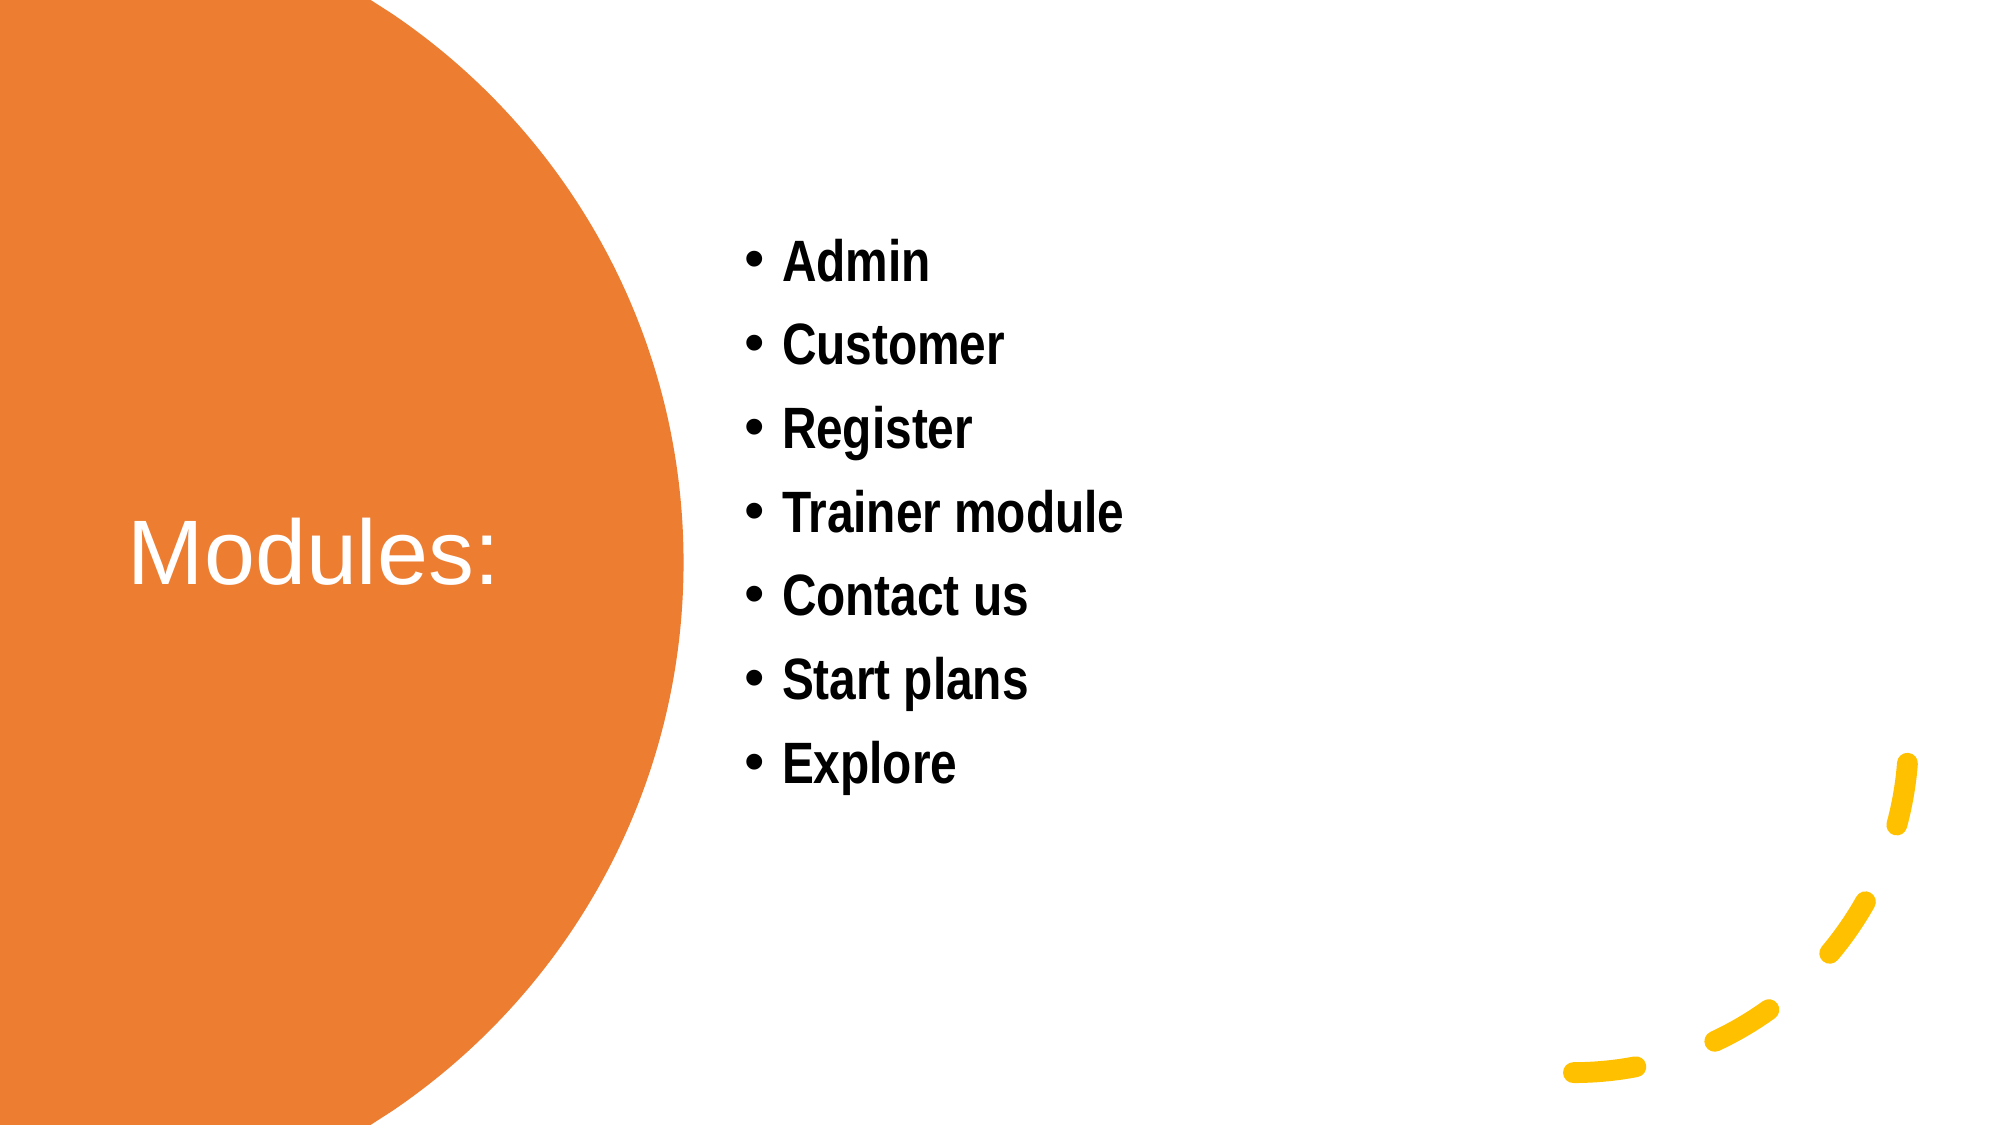

Admin
Customer
Register
Trainer module
Contact us
Start plans
Explore

# Modules: